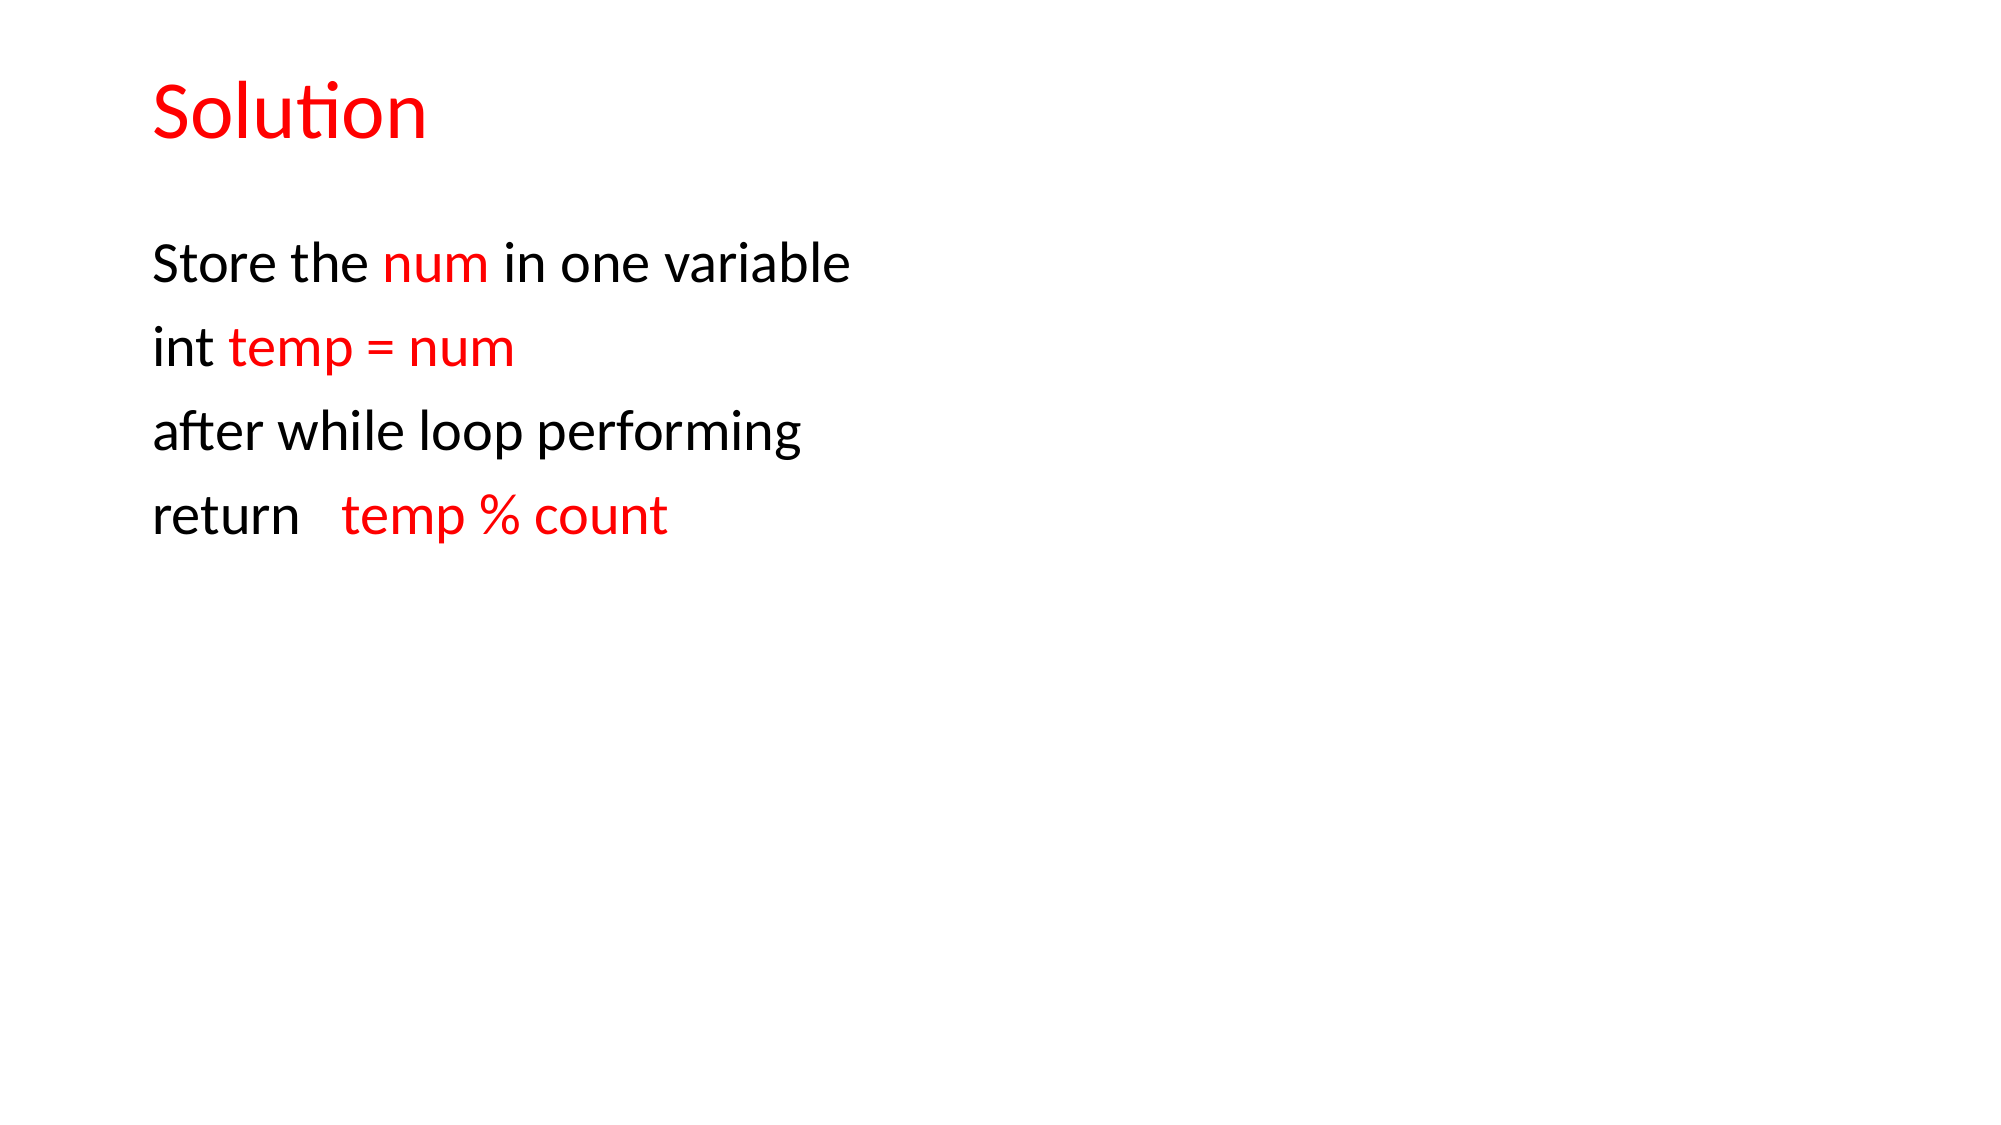

# Solution
Store the num in one variable
int temp = num
after while loop performing
return   temp % count